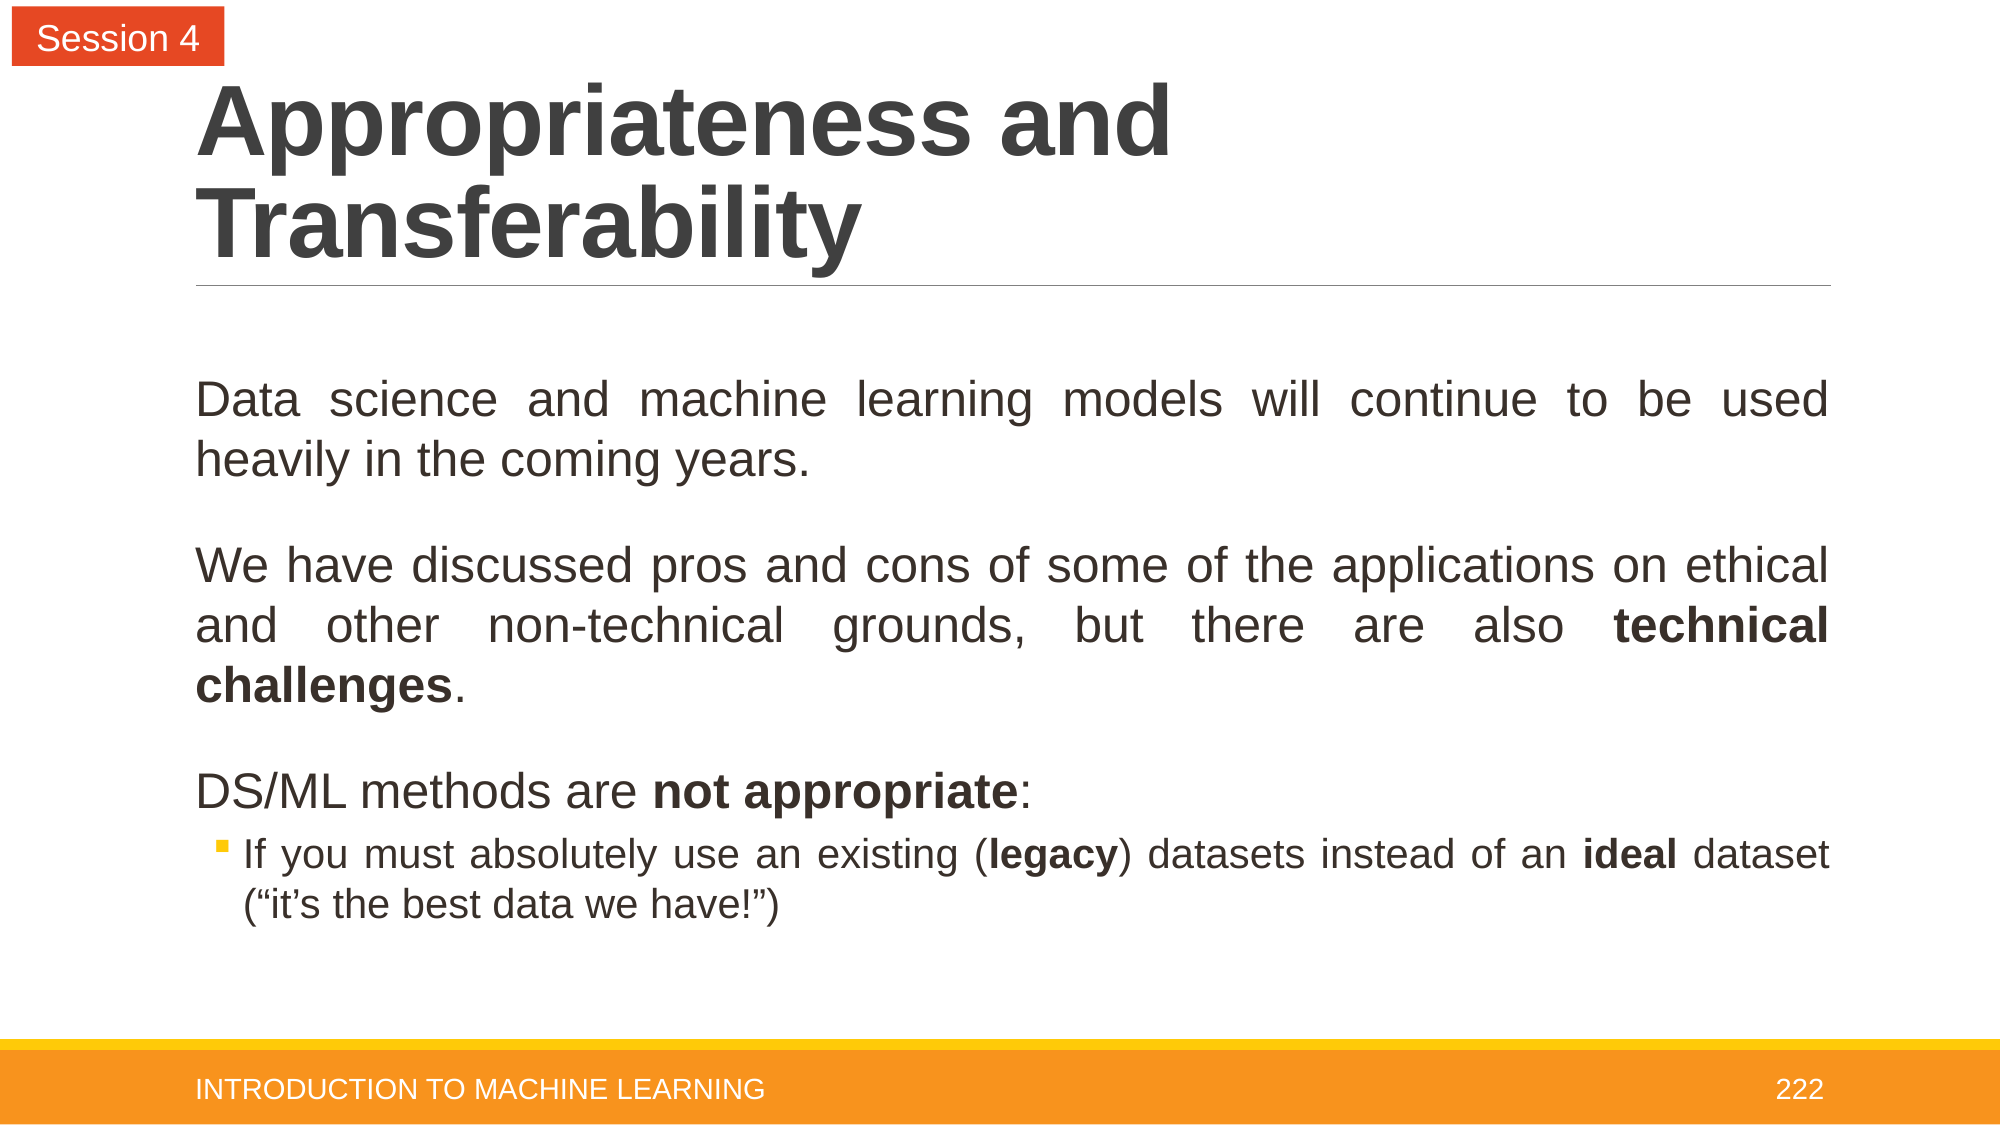

Session 4
# Appropriateness and Transferability
Data science and machine learning models will continue to be used heavily in the coming years.
We have discussed pros and cons of some of the applications on ethical and other non-technical grounds, but there are also technical challenges.
DS/ML methods are not appropriate:
If you must absolutely use an existing (legacy) datasets instead of an ideal dataset (“it’s the best data we have!”)
INTRODUCTION TO MACHINE LEARNING
222